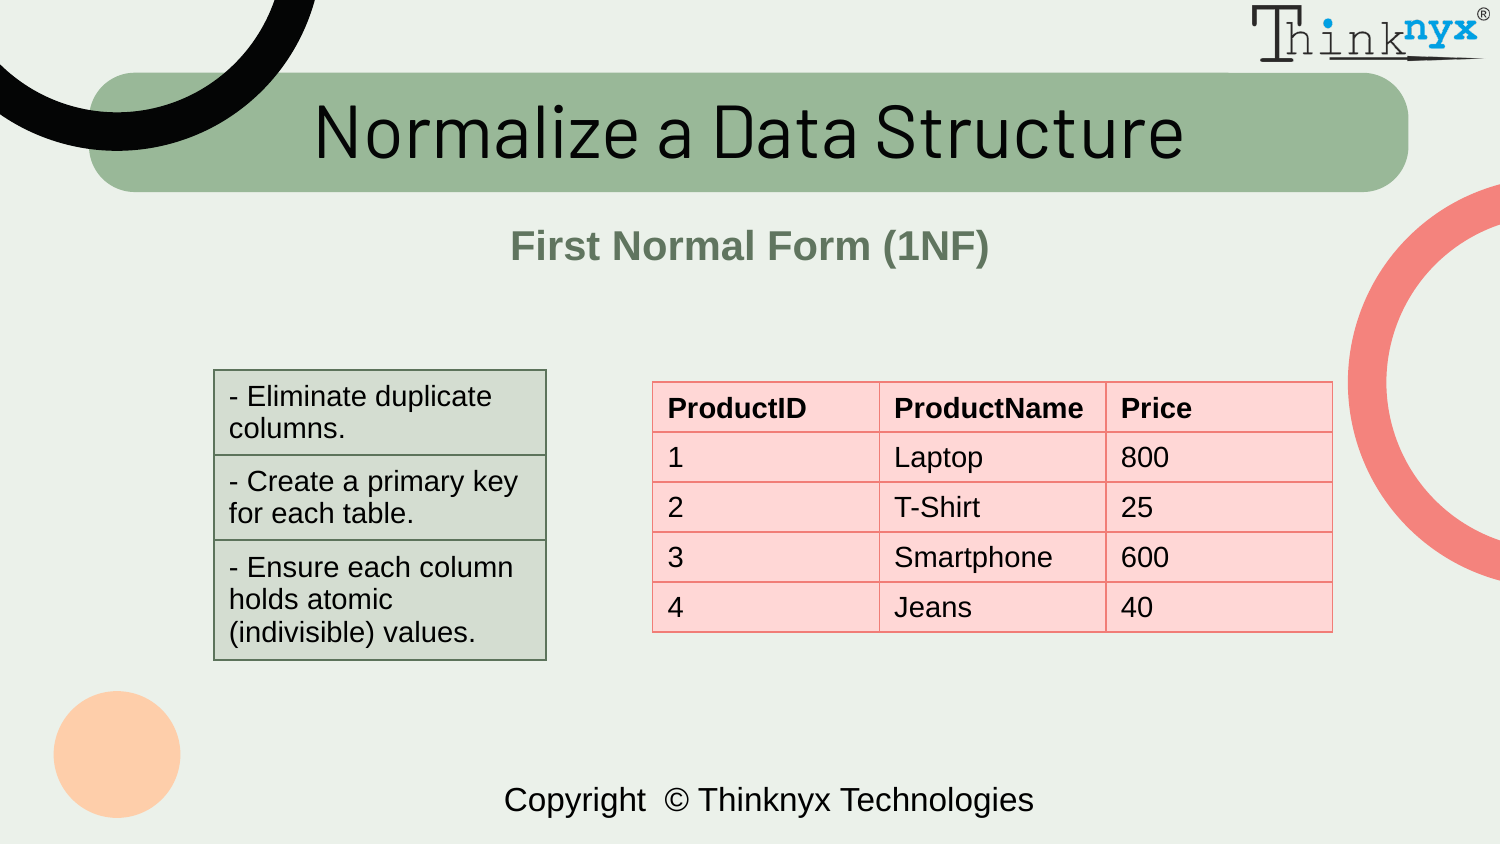

# Normalize a Data Structure
First Normal Form (1NF)
| - Eliminate duplicate columns. |
| --- |
| - Create a primary key for each table. |
| - Ensure each column holds atomic (indivisible) values. |
| ProductID | ProductName | Price |
| --- | --- | --- |
| 1 | Laptop | 800 |
| 2 | T-Shirt | 25 |
| 3 | Smartphone | 600 |
| 4 | Jeans | 40 |